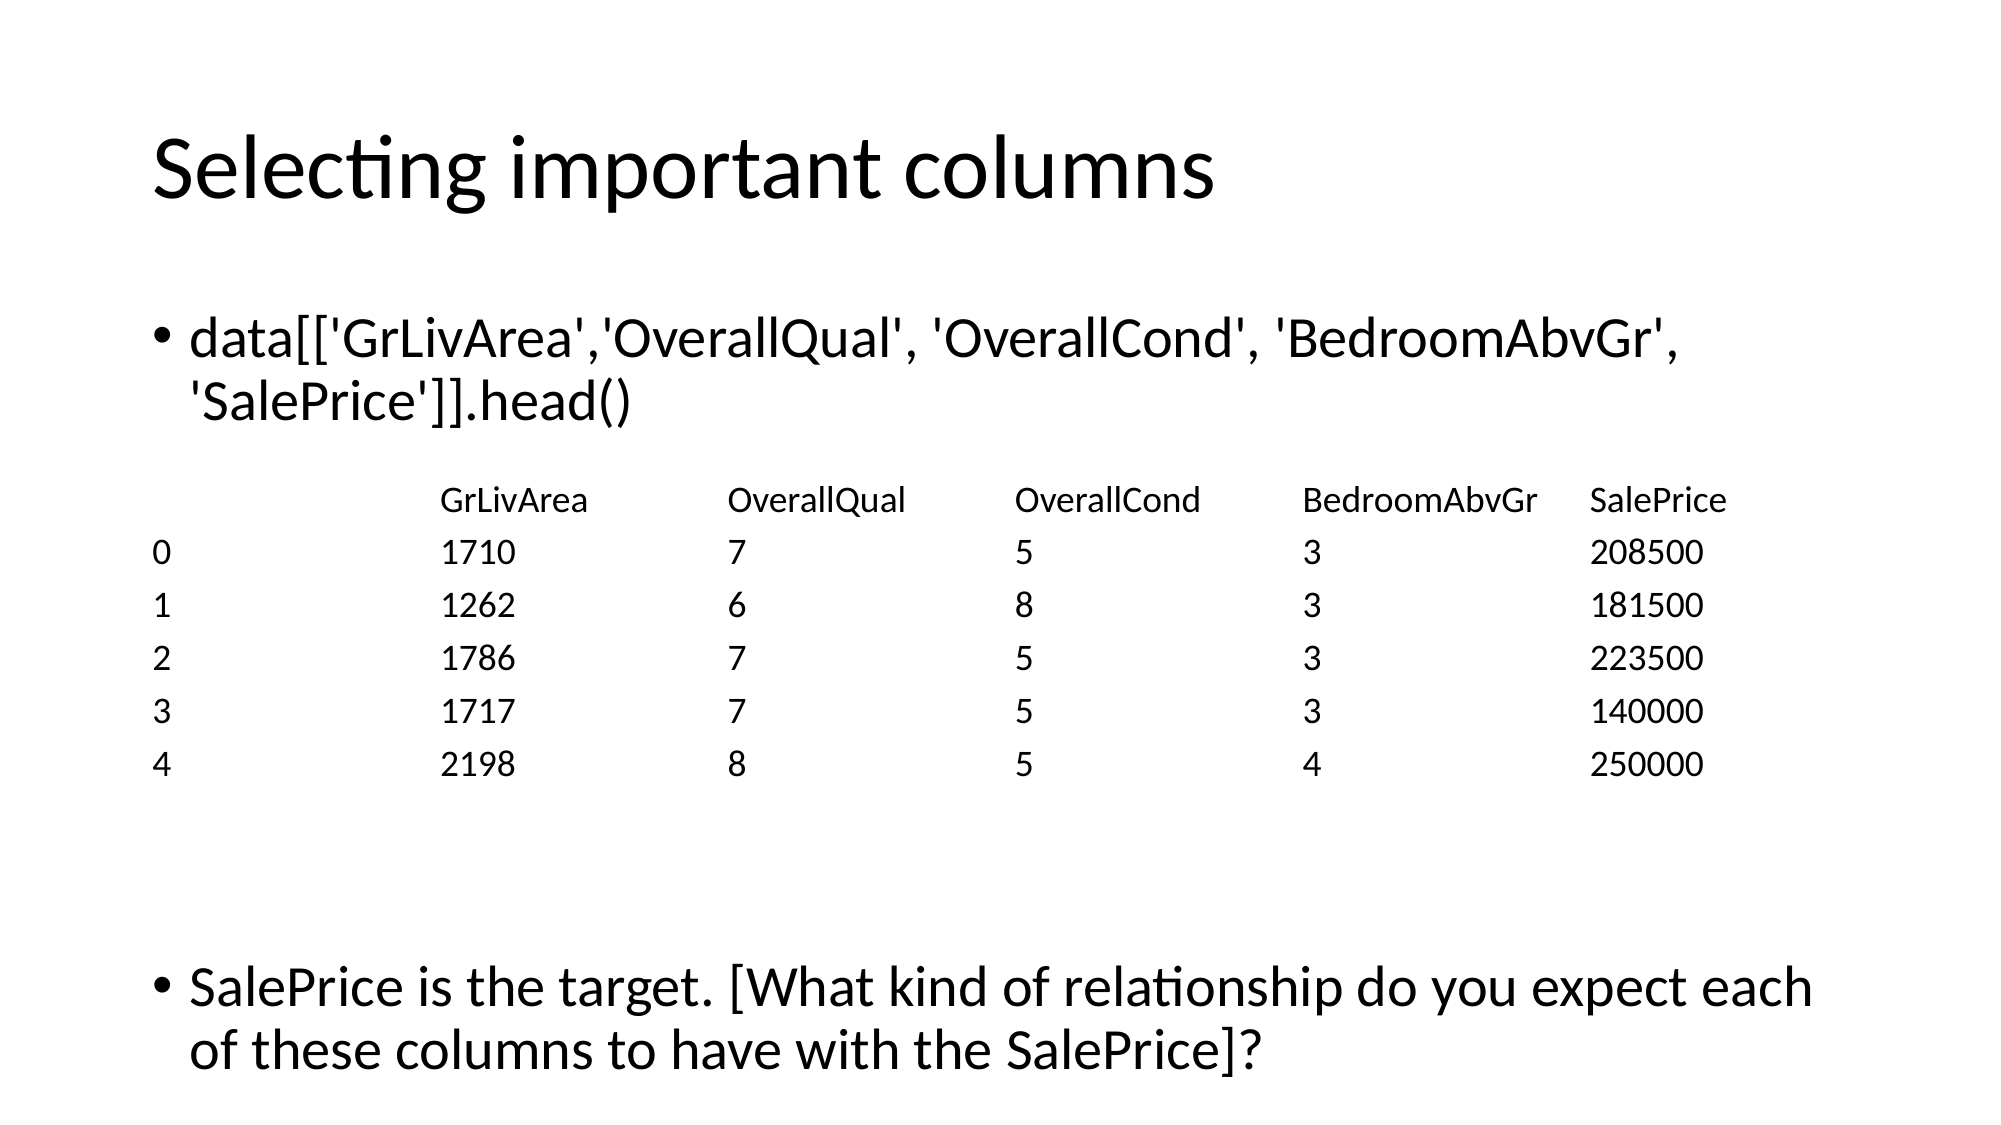

# Selecting important columns
data[['GrLivArea','OverallQual', 'OverallCond', 'BedroomAbvGr', 'SalePrice']].head()

SalePrice is the target. [What kind of relationship do you expect each of these columns to have with the SalePrice]?
|  | GrLivArea | OverallQual | OverallCond | BedroomAbvGr | SalePrice |
| --- | --- | --- | --- | --- | --- |
| 0 | 1710 | 7 | 5 | 3 | 208500 |
| 1 | 1262 | 6 | 8 | 3 | 181500 |
| 2 | 1786 | 7 | 5 | 3 | 223500 |
| 3 | 1717 | 7 | 5 | 3 | 140000 |
| 4 | 2198 | 8 | 5 | 4 | 250000 |